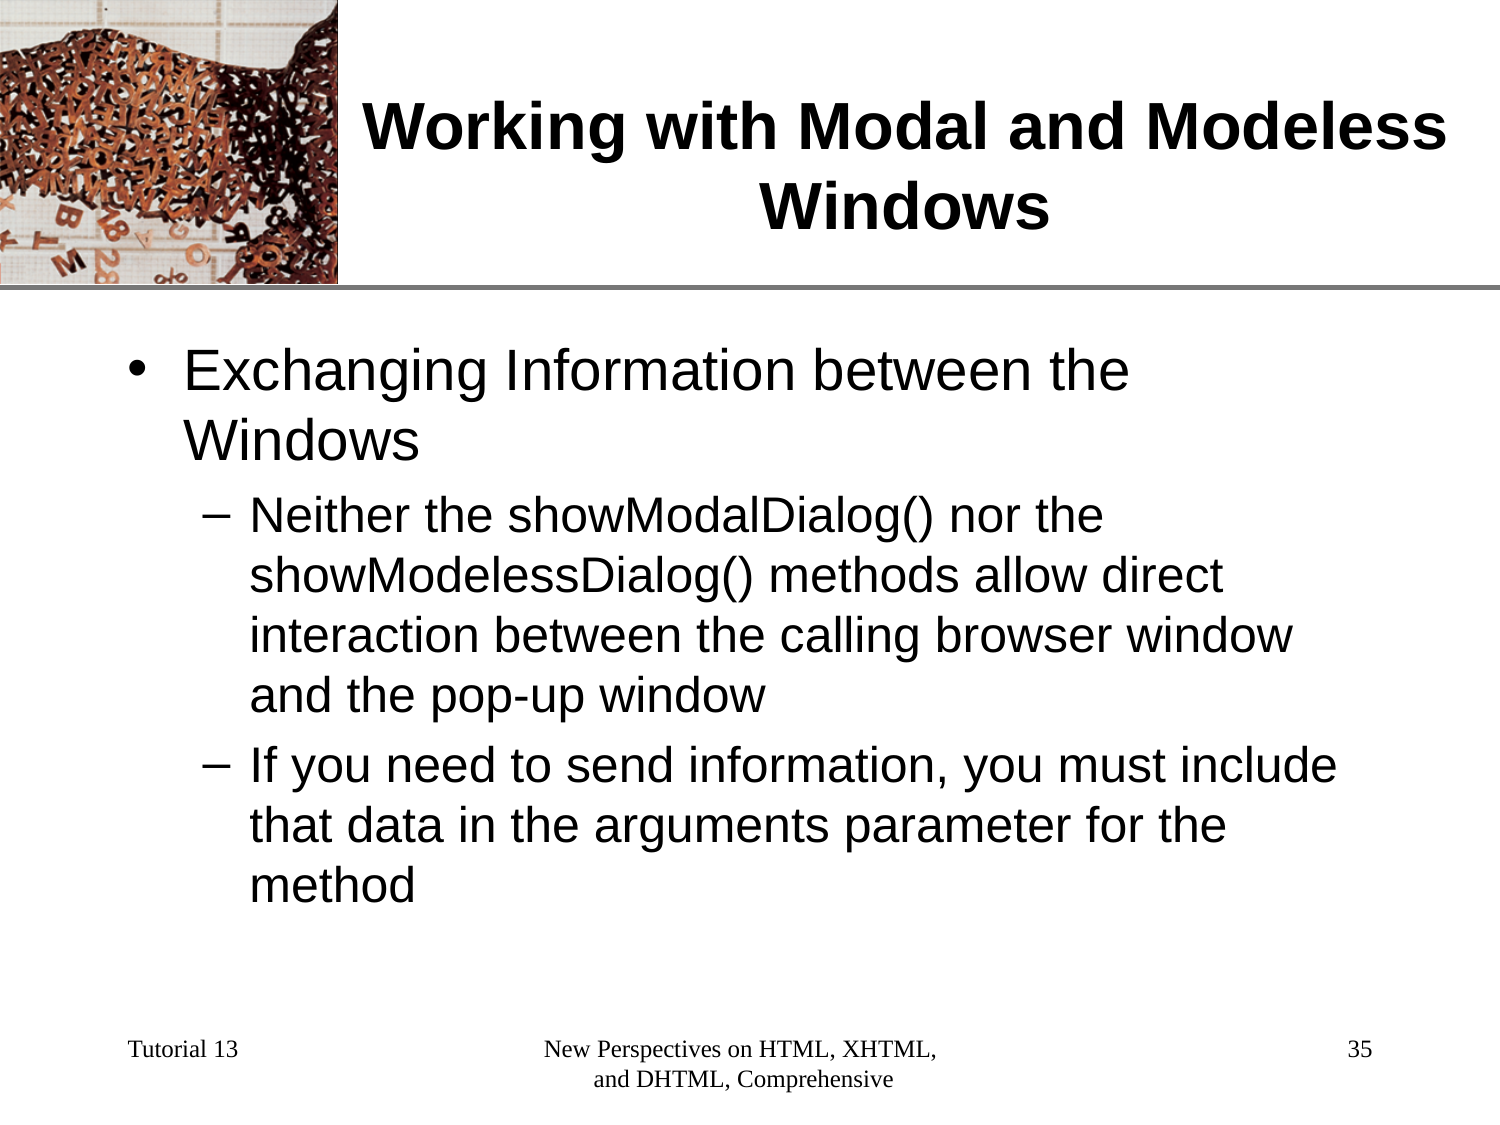

# Working with Modal and Modeless Windows
Exchanging Information between the Windows
Neither the showModalDialog() nor the showModelessDialog() methods allow direct interaction between the calling browser window and the pop-up window
If you need to send information, you must include that data in the arguments parameter for the method
Tutorial 13

New Perspectives on HTML, XHTML,
and DHTML, Comprehensive
35